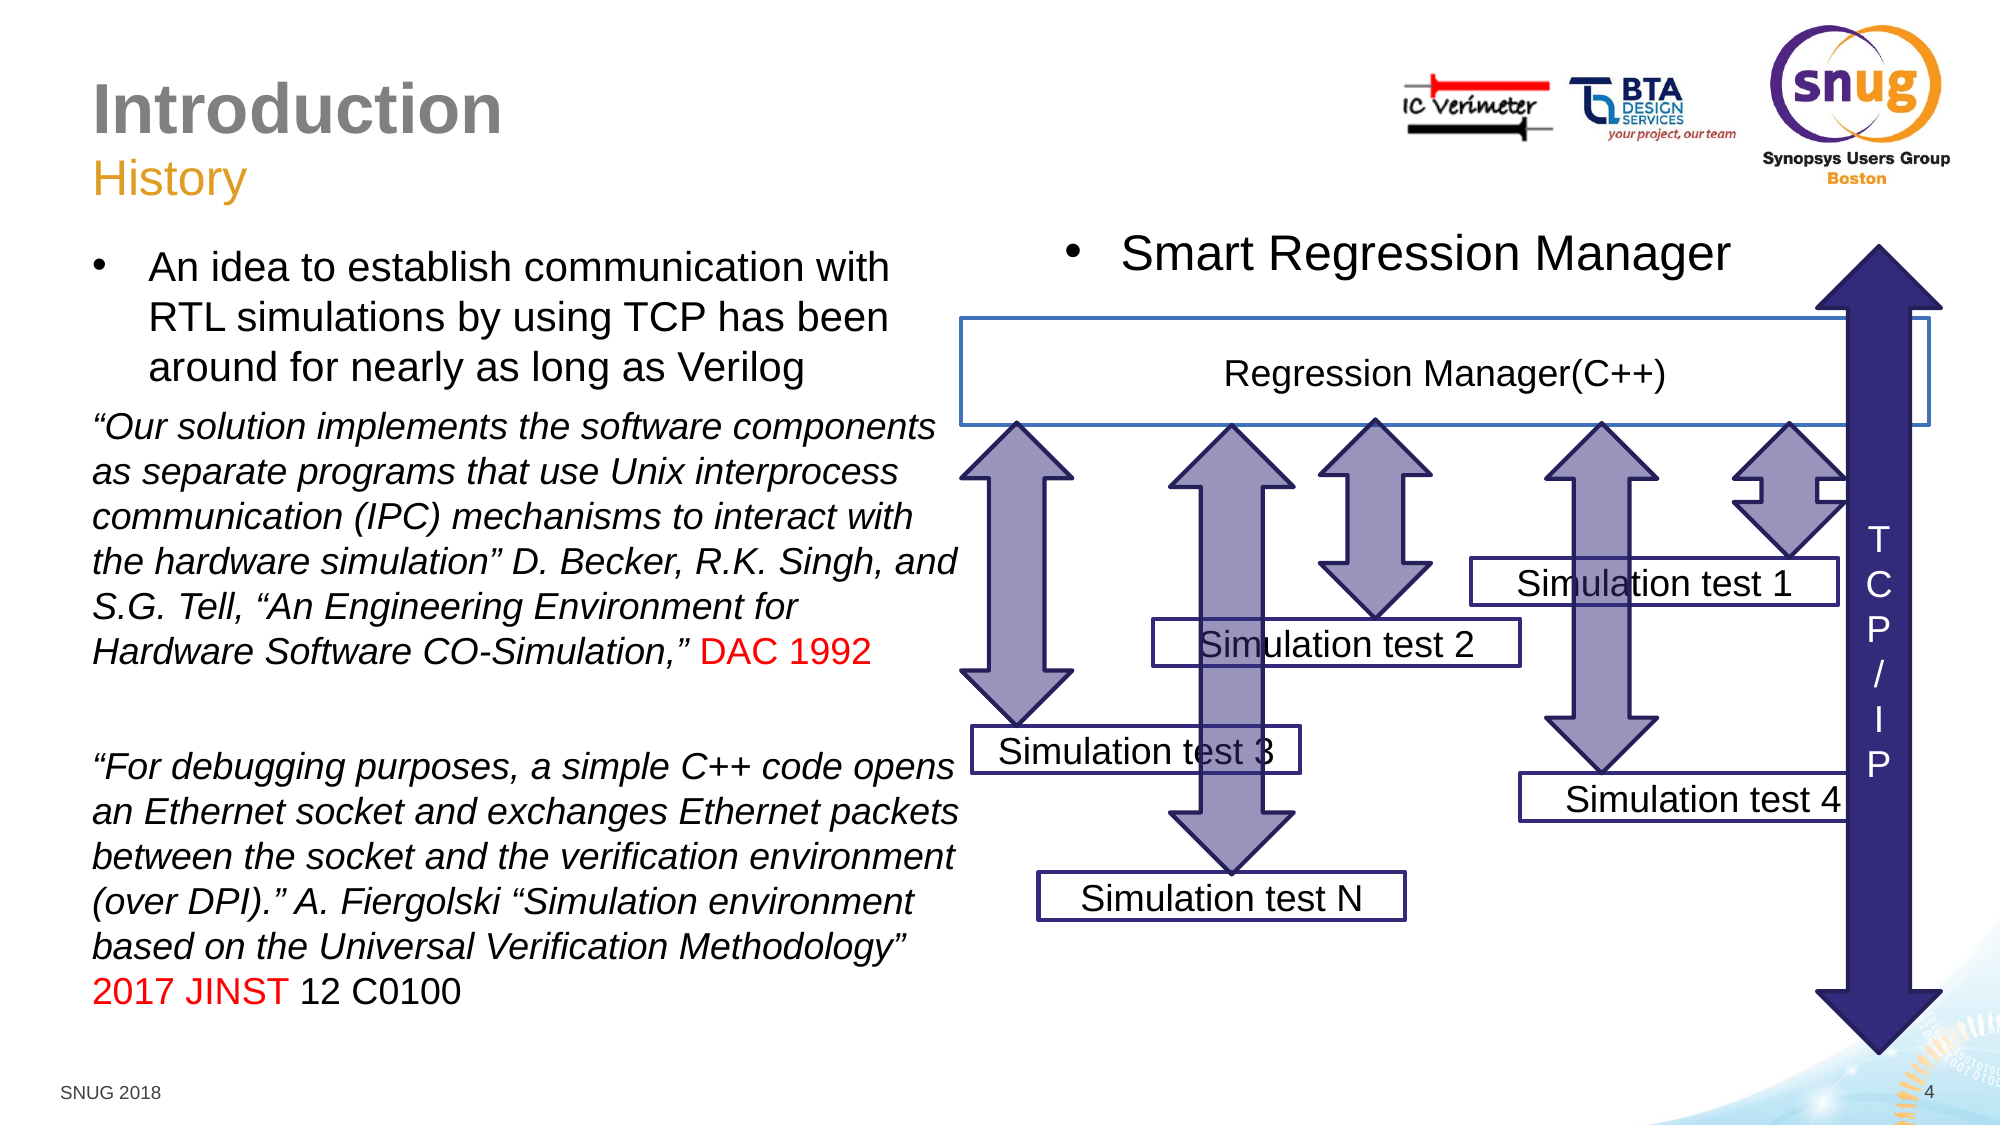

# Introduction
History
Smart Regression Manager
An idea to establish communication with RTL simulations by using TCP has been around for nearly as long as Verilog
“Our solution implements the software components as separate programs that use Unix interprocess communication (IPC) mechanisms to interact with the hardware simulation” D. Becker, R.K. Singh, and S.G. Tell, “An Engineering Environment for Hardware Software CO-Simulation,” DAC 1992

“For debugging purposes, a simple C++ code opens an Ethernet socket and exchanges Ethernet packets between the socket and the verification environment (over DPI).” A. Fiergolski “Simulation environment based on the Universal Verification Methodology” 2017 JINST 12 C0100

TCP/
IP
Regression Manager(C++)

Simulation test 1
Simulation test 2
Simulation test 3
Simulation test 4
Simulation test N